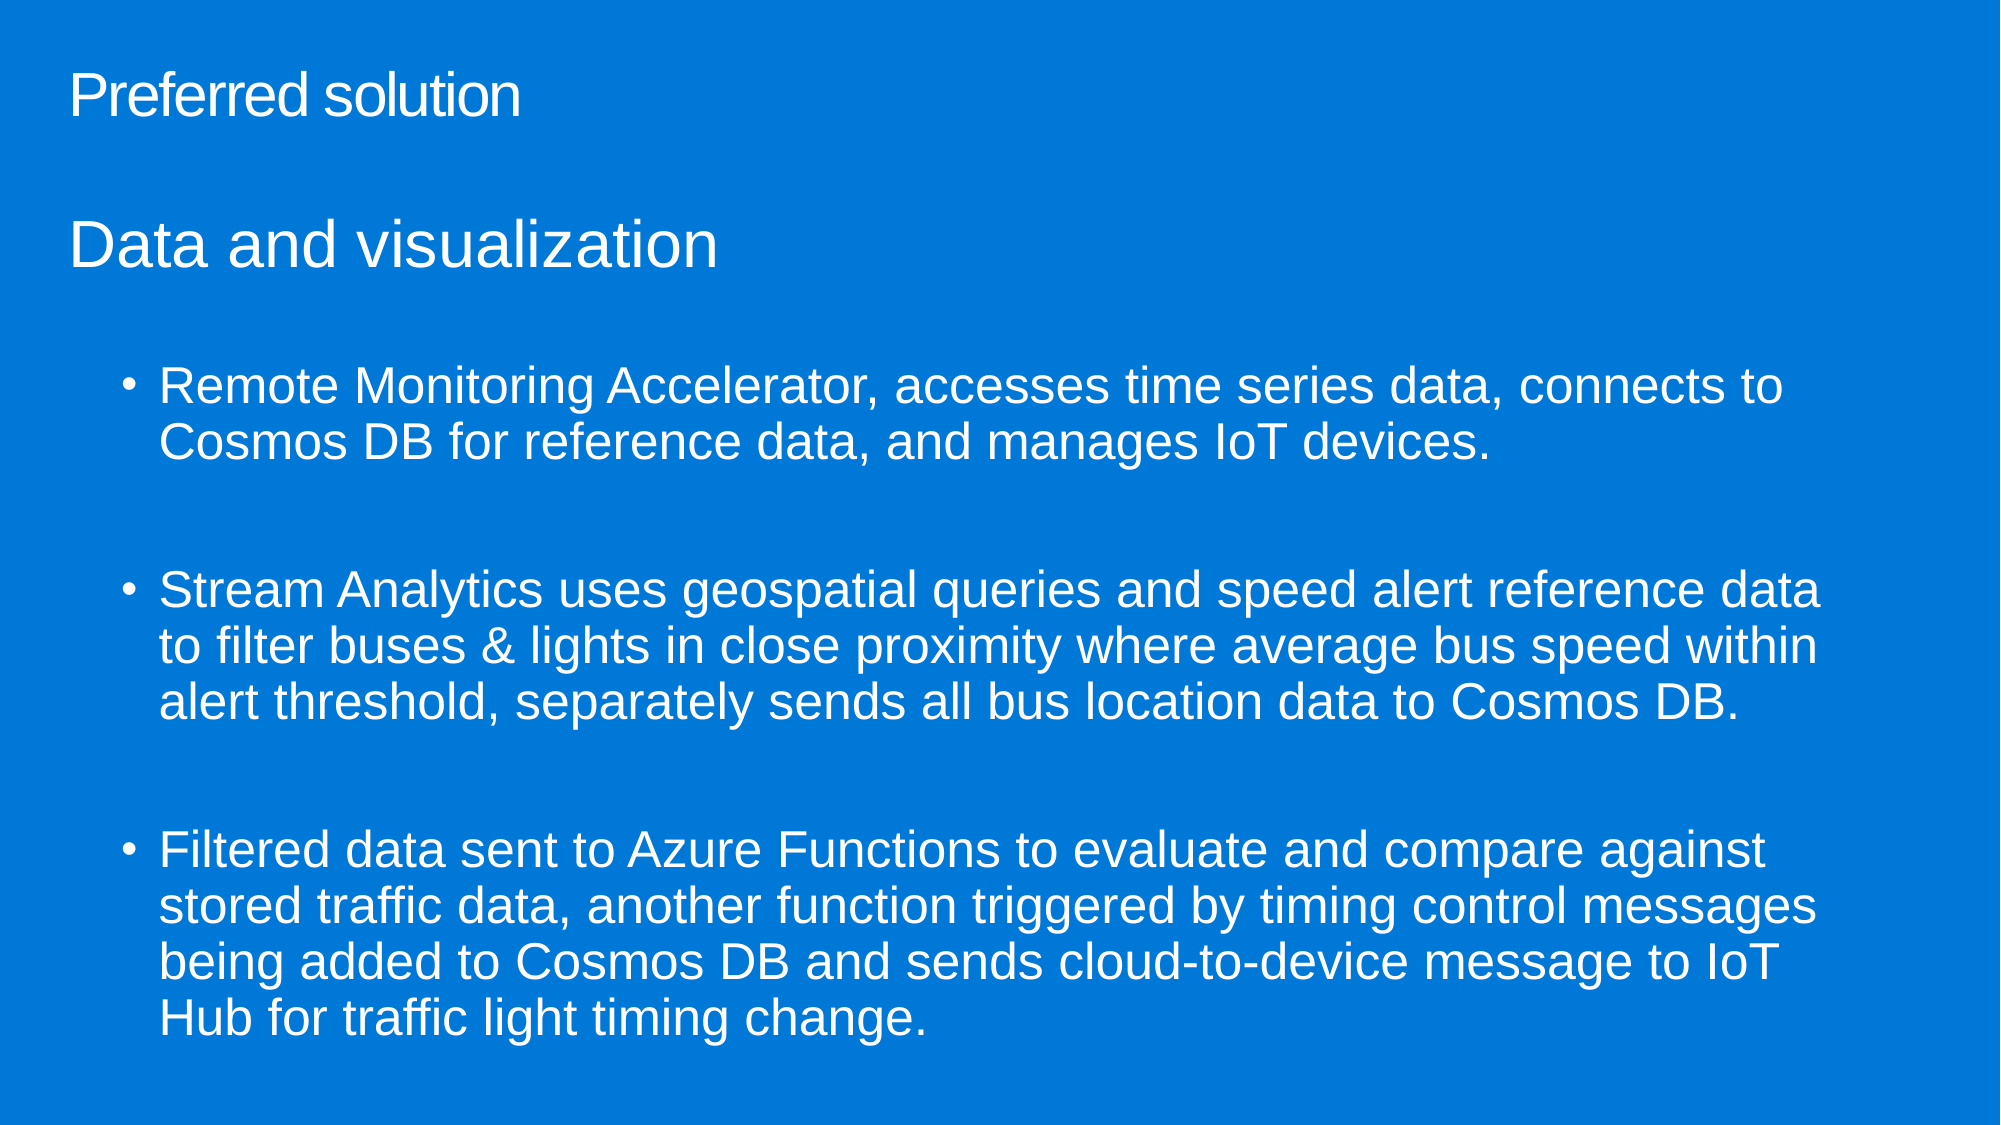

# Preferred solution
Data and visualization

Remote Monitoring Accelerator, accesses time series data, connects to Cosmos DB for reference data, and manages IoT devices.

Stream Analytics uses geospatial queries and speed alert reference data to filter buses & lights in close proximity where average bus speed within alert threshold, separately sends all bus location data to Cosmos DB.

Filtered data sent to Azure Functions to evaluate and compare against stored traffic data, another function triggered by timing control messages being added to Cosmos DB and sends cloud-to-device message to IoT Hub for traffic light timing change.